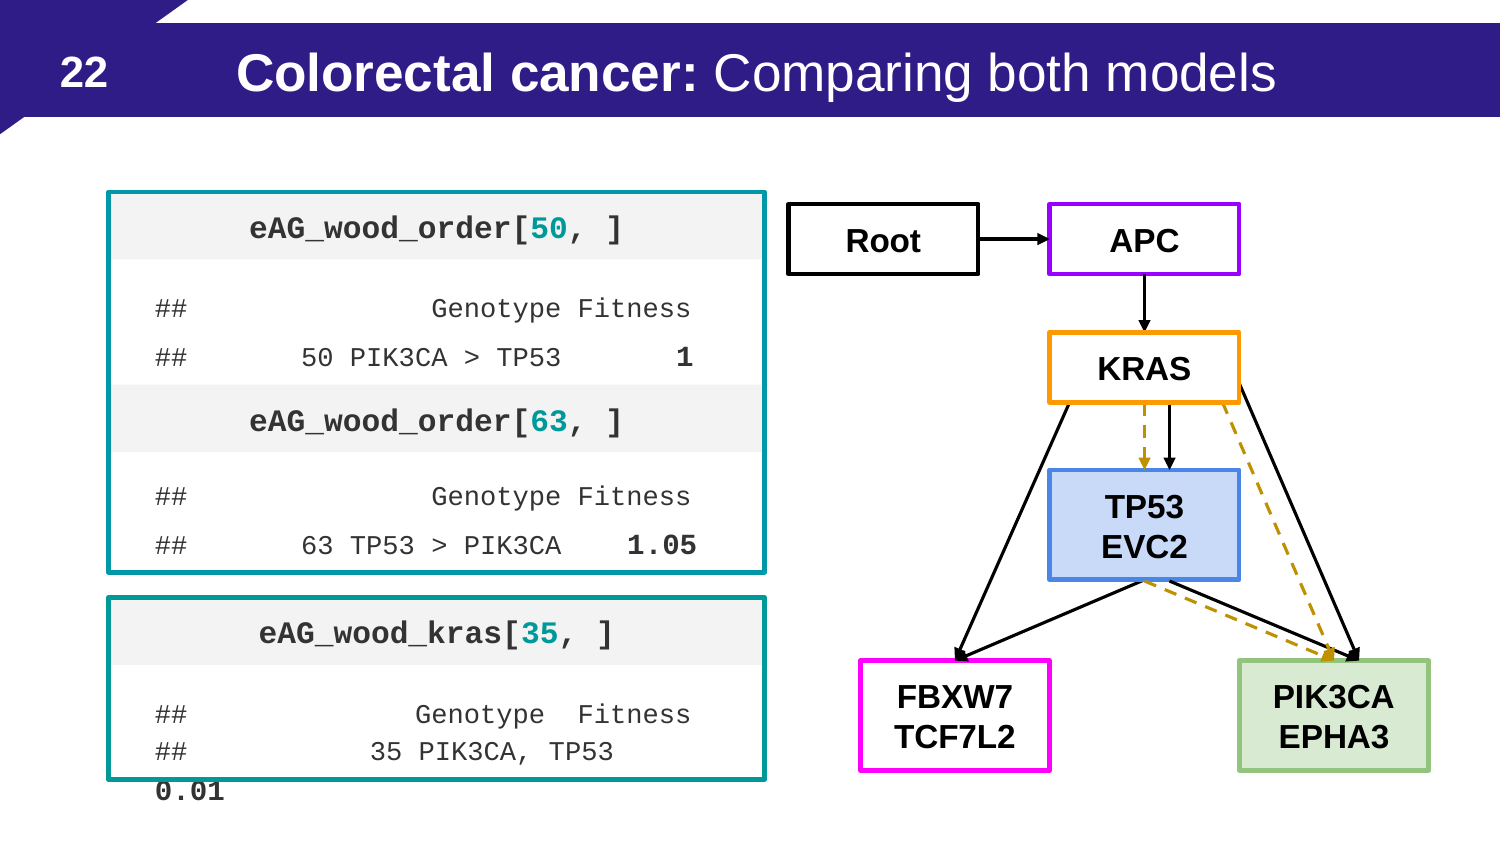

# Colorectal cancer: Comparing both models
22
eAG_wood_order[50, ]

Root
APC
##               Genotype Fitness
##       50 PIK3CA > TP53       1
KRAS
eAG_wood_order[63, ]
##               Genotype Fitness
##       63 TP53 > PIK3CA    1.05
TP53
EVC2
eAG_wood_kras[35, ]

FBXW7
TCF7L2
PIK3CA
EPHA3
##              Genotype  Fitness
##	    35 PIK3CA, TP53     0.01